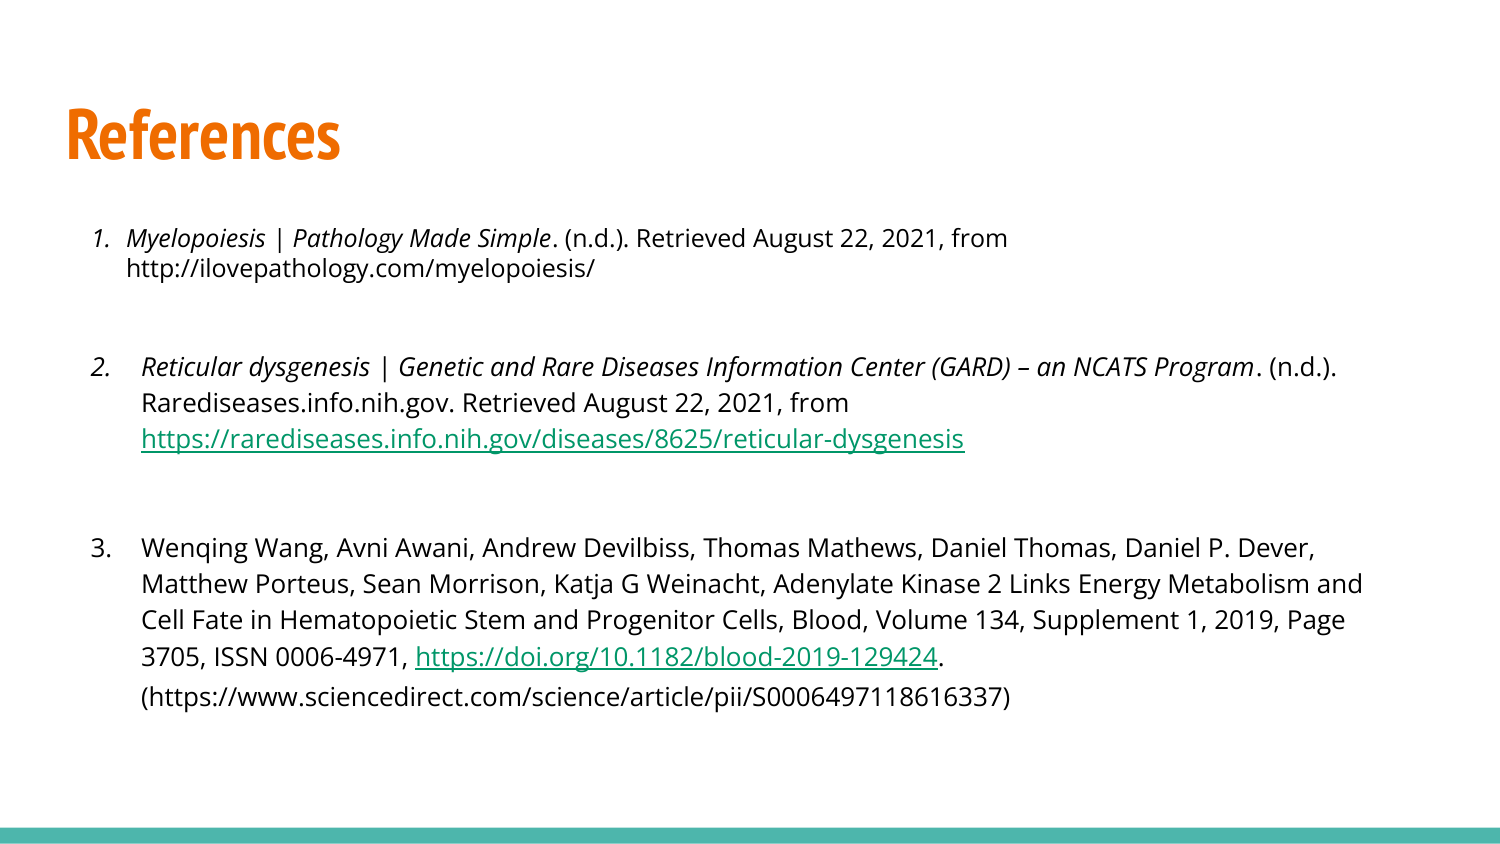

# References
Myelopoiesis | Pathology Made Simple. (n.d.). Retrieved August 22, 2021, from http://ilovepathology.com/myelopoiesis/

Reticular dysgenesis | Genetic and Rare Diseases Information Center (GARD) – an NCATS Program. (n.d.). Rarediseases.info.nih.gov. Retrieved August 22, 2021, from https://rarediseases.info.nih.gov/diseases/8625/reticular-dysgenesis

Wenqing Wang, Avni Awani, Andrew Devilbiss, Thomas Mathews, Daniel Thomas, Daniel P. Dever, Matthew Porteus, Sean Morrison, Katja G Weinacht, Adenylate Kinase 2 Links Energy Metabolism and Cell Fate in Hematopoietic Stem and Progenitor Cells, Blood, Volume 134, Supplement 1, 2019, Page 3705, ISSN 0006-4971, https://doi.org/10.1182/blood-2019-129424. (https://www.sciencedirect.com/science/article/pii/S0006497118616337)